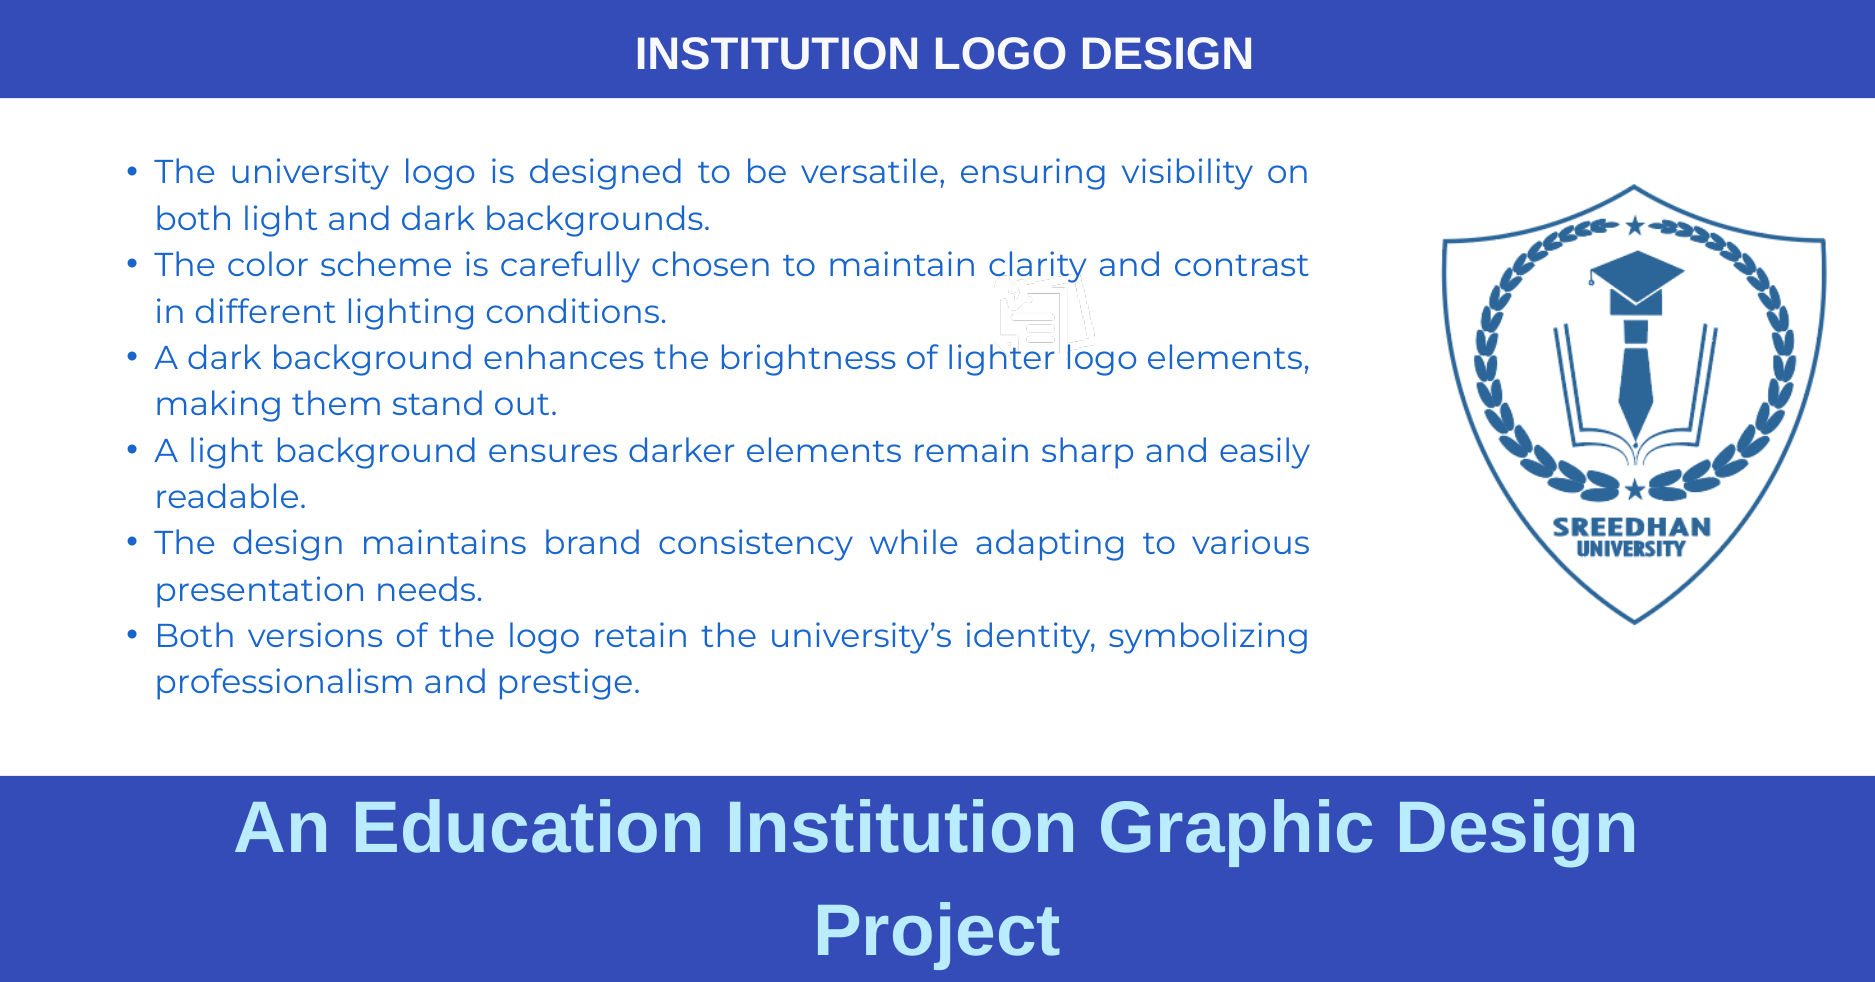

INSTITUTION LOGO DESIGN
The university logo is designed to be versatile, ensuring visibility on both light and dark backgrounds.
The color scheme is carefully chosen to maintain clarity and contrast in different lighting conditions.
A dark background enhances the brightness of lighter logo elements, making them stand out.
A light background ensures darker elements remain sharp and easily readable.
The design maintains brand consistency while adapting to various presentation needs.
Both versions of the logo retain the university’s identity, symbolizing professionalism and prestige.

An Education Institution Graphic Design Project